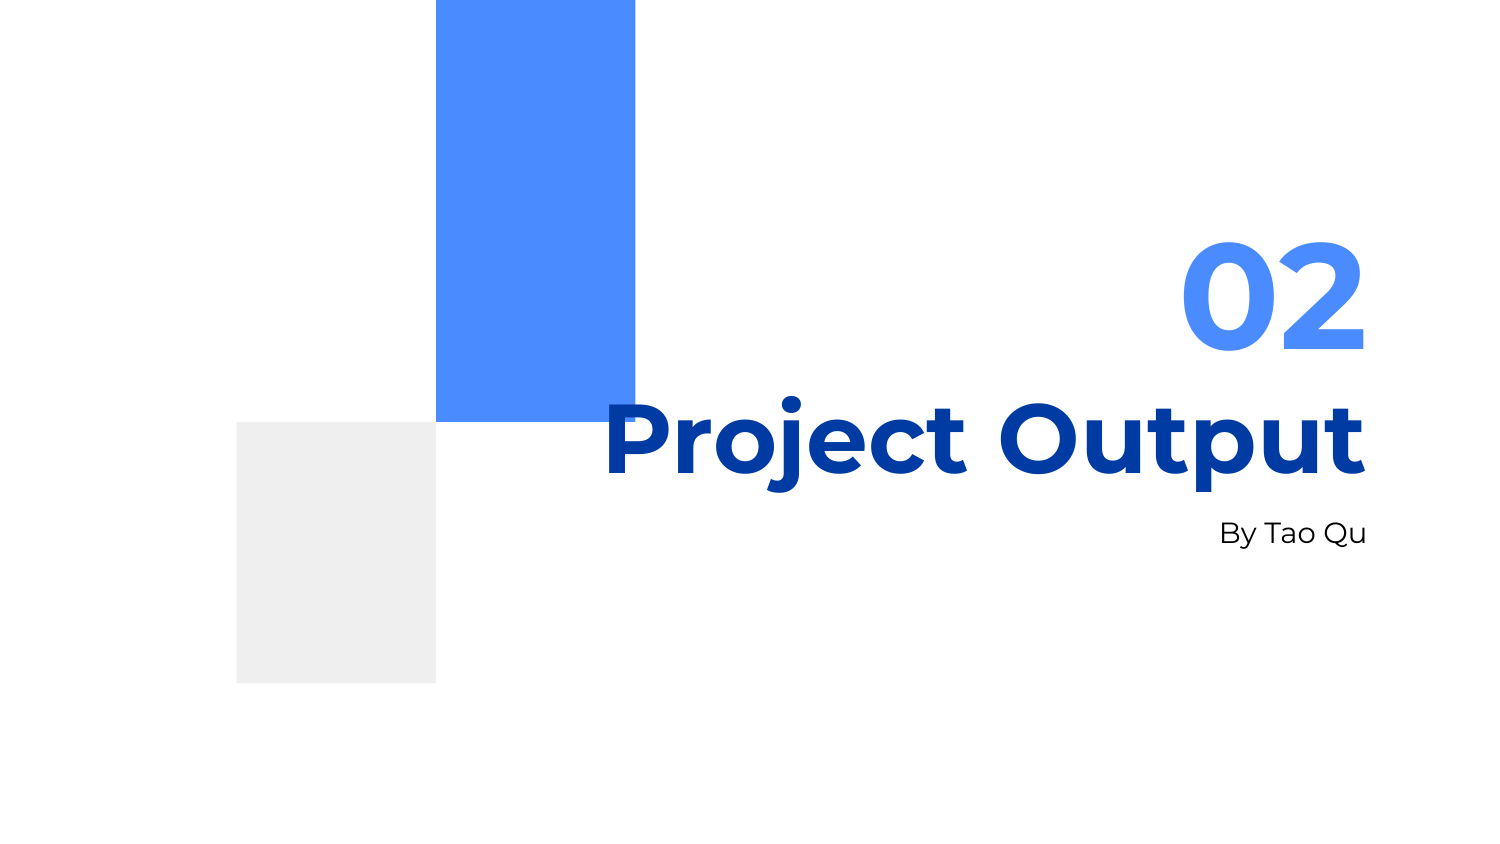

02
# Project Output
By Tao Qu